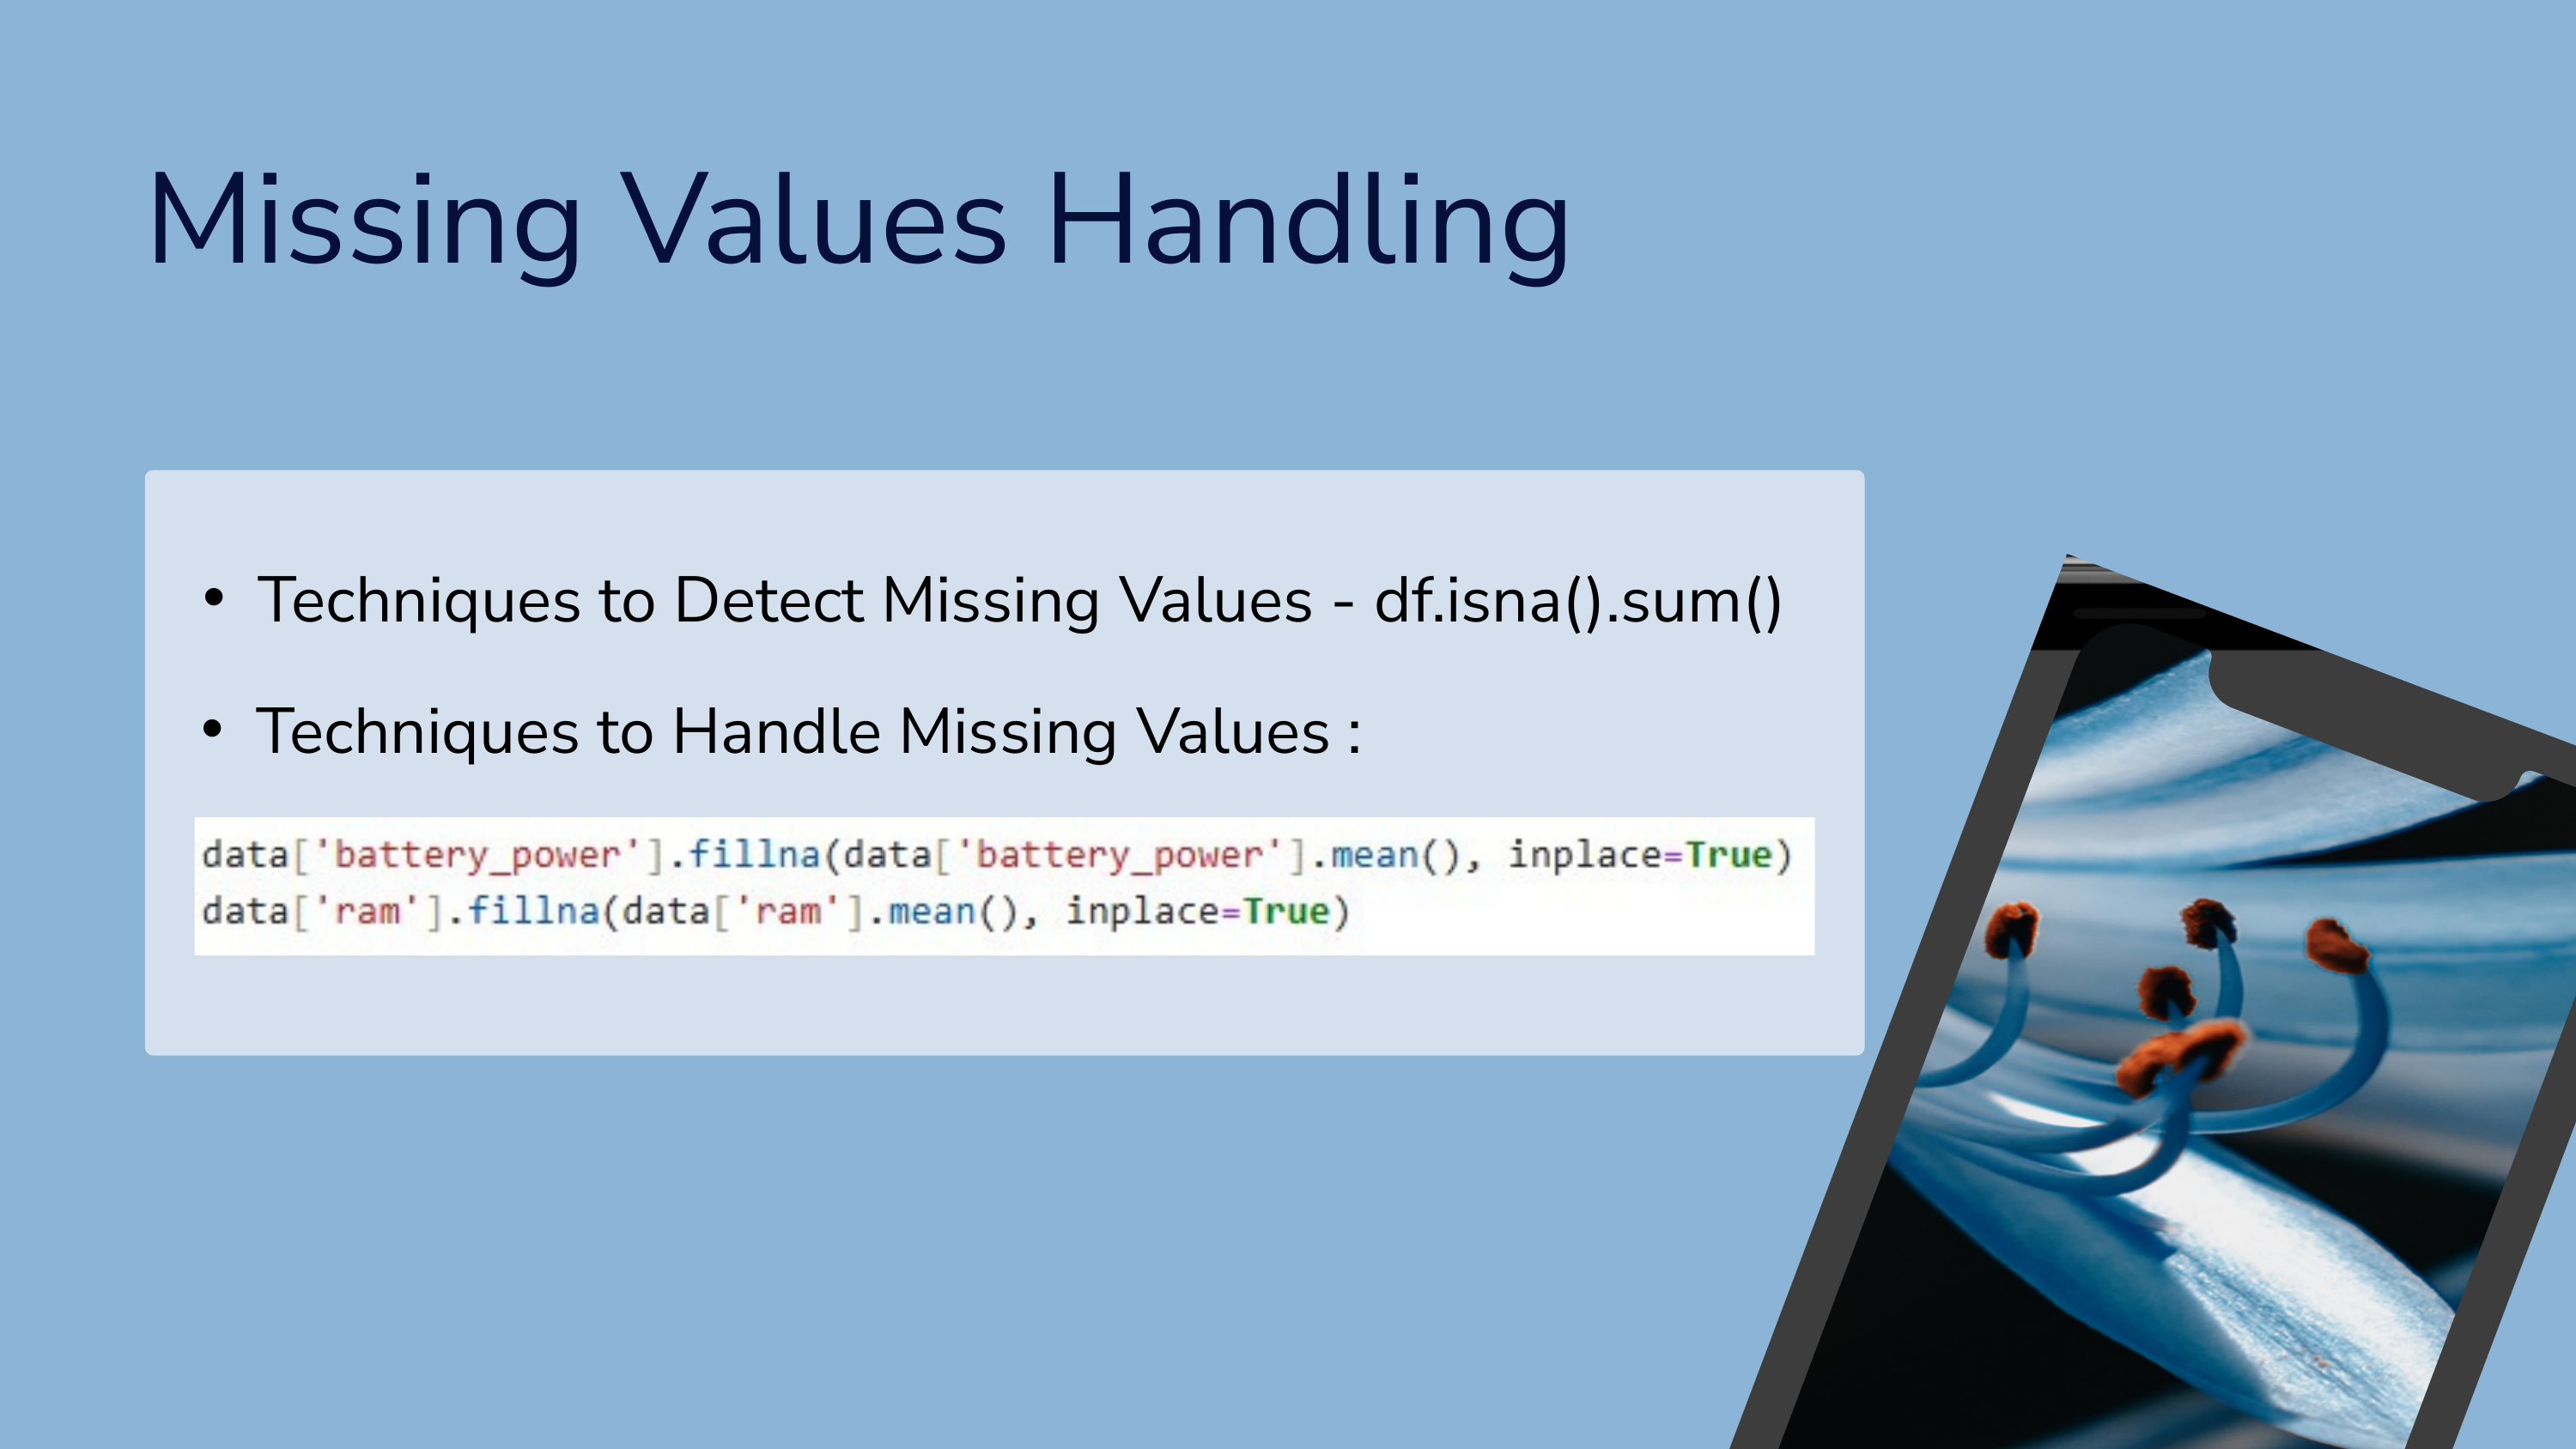

Missing Values Handling

Techniques to Detect Missing Values - df.isna().sum()

Techniques to Handle Missing Values :